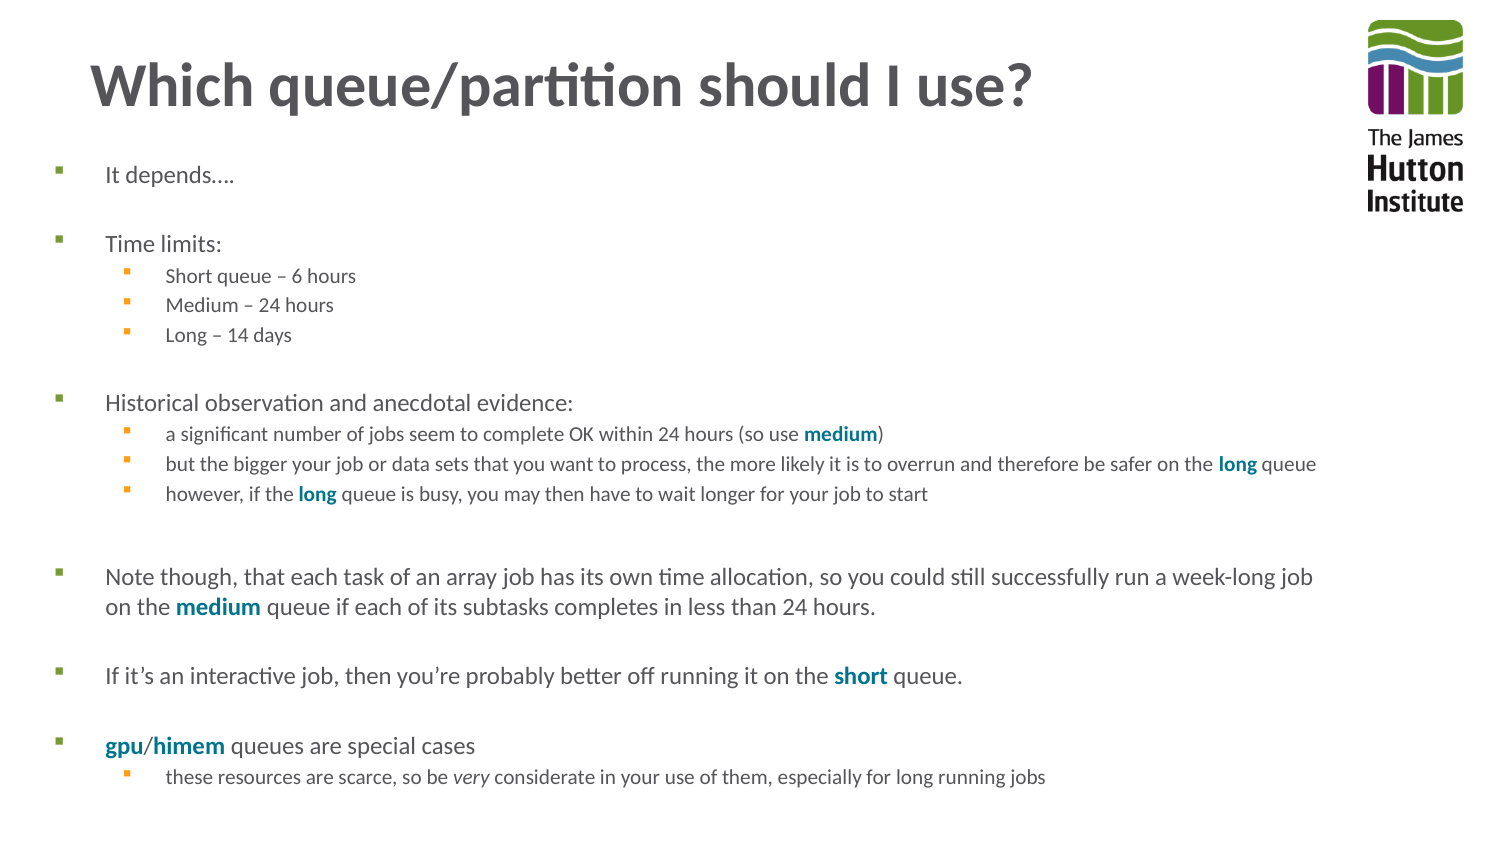

# Which queue/partition should I use?
It depends….

Time limits:
Short queue – 6 hours
Medium – 24 hours
Long – 14 days

Historical observation and anecdotal evidence:
a significant number of jobs seem to complete OK within 24 hours (so use medium)
but the bigger your job or data sets that you want to process, the more likely it is to overrun and therefore be safer on the long queue
however, if the long queue is busy, you may then have to wait longer for your job to start

Note though, that each task of an array job has its own time allocation, so you could still successfully run a week-long job on the medium queue if each of its subtasks completes in less than 24 hours.

If it’s an interactive job, then you’re probably better off running it on the short queue.

gpu/himem queues are special cases
these resources are scarce, so be very considerate in your use of them, especially for long running jobs